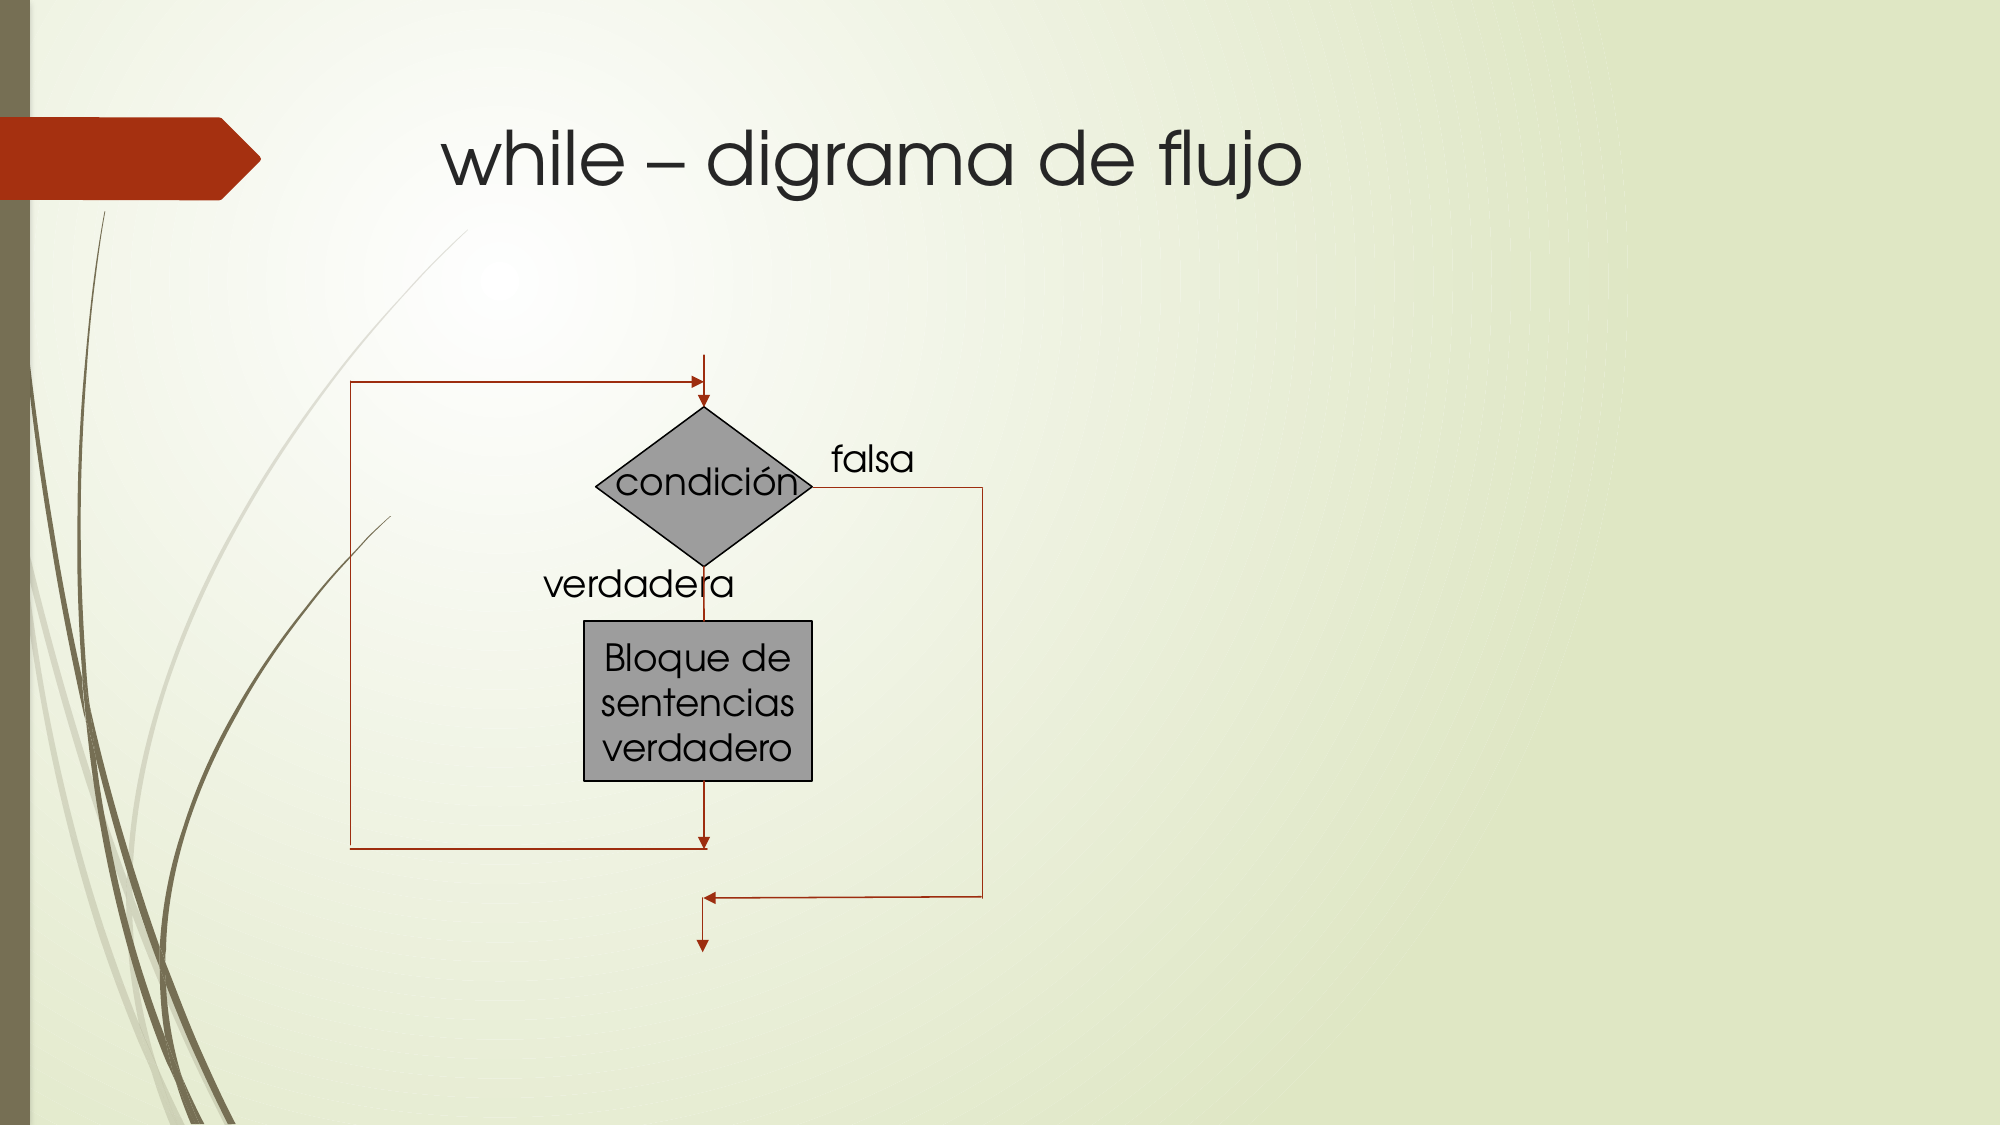

# while – digrama de flujo

falsa
condición
verdadera
Bloque de sentencias verdadero